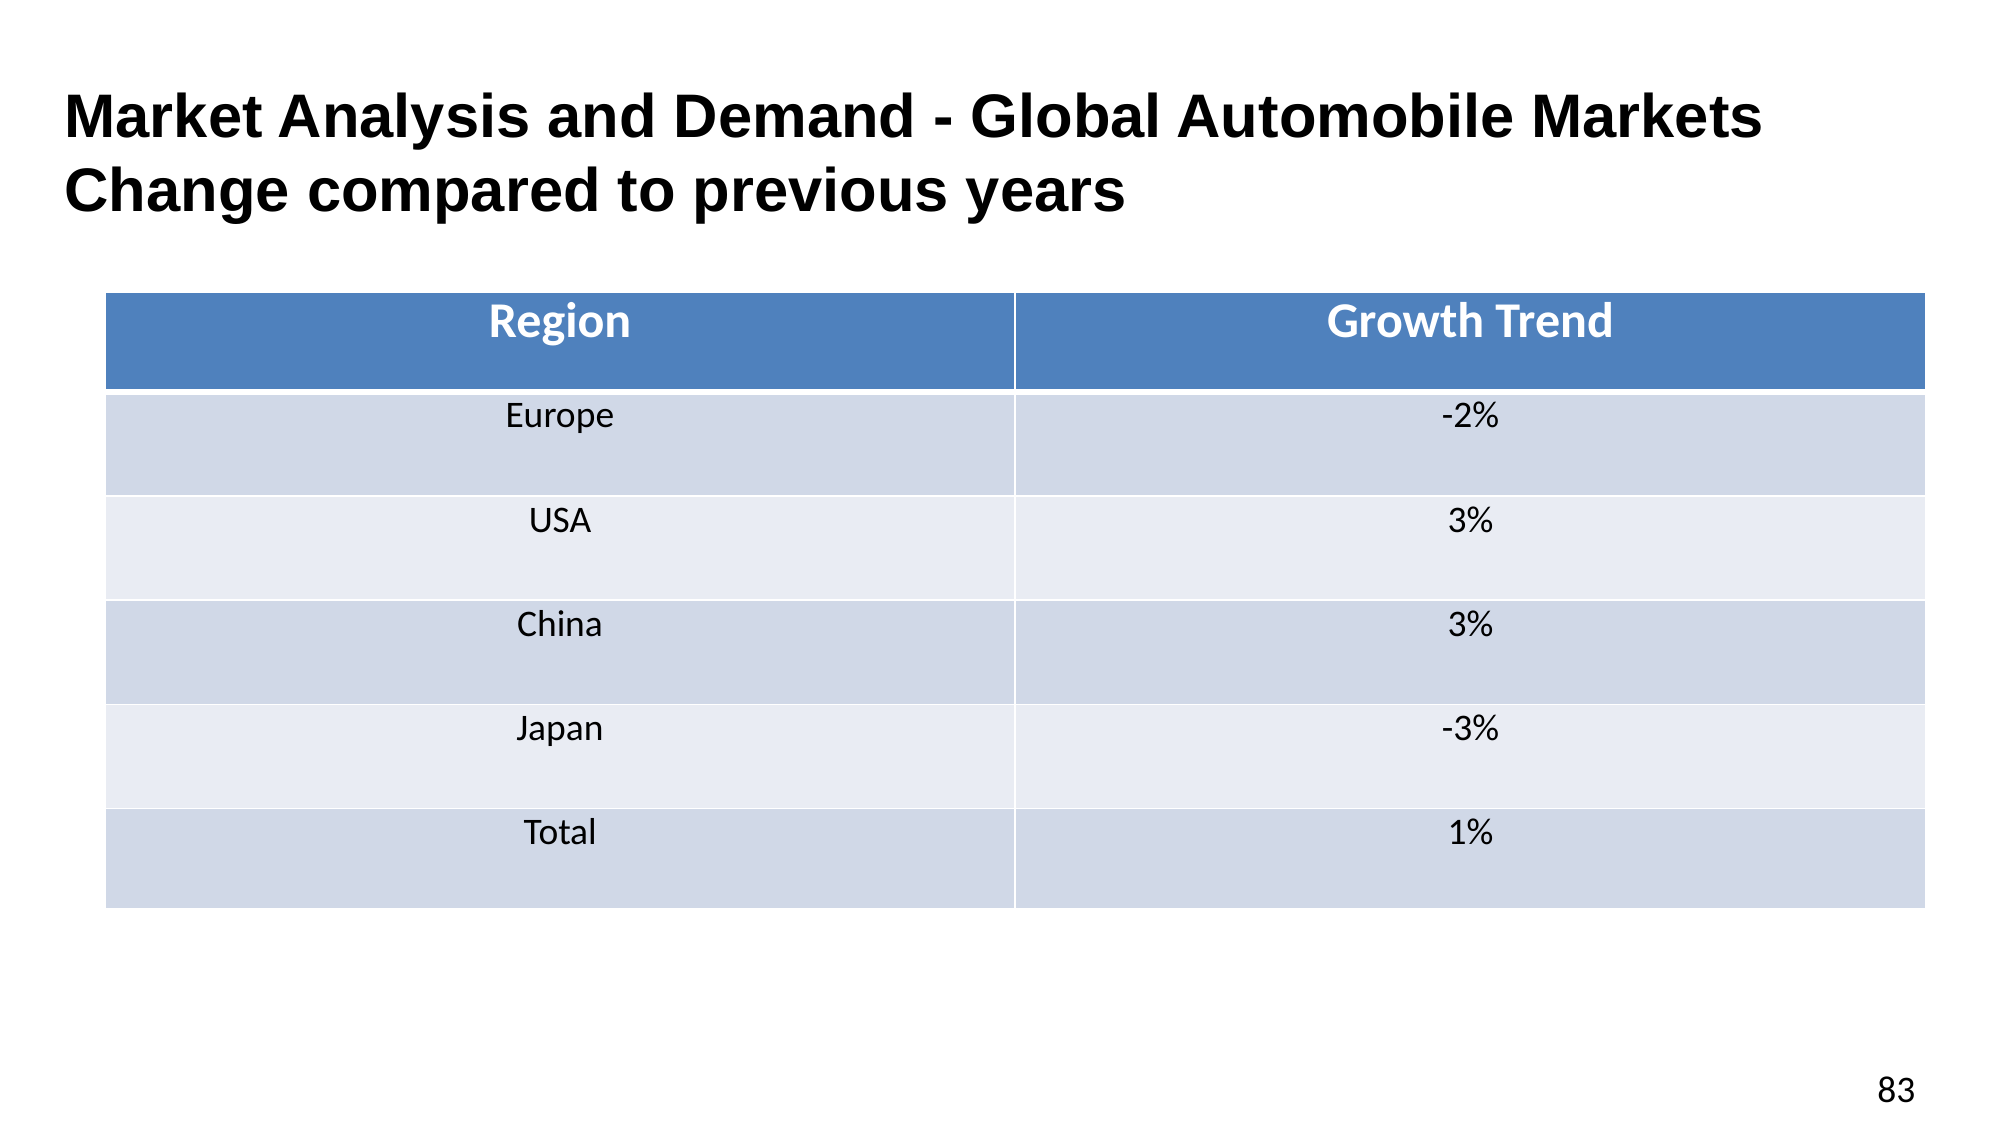

# Market Analysis and Demand - Global Automobile Markets Change compared to previous years
| Region | Growth Trend |
| --- | --- |
| Europe | -2% |
| USA | 3% |
| China | 3% |
| Japan | -3% |
| Total | 1% |
83